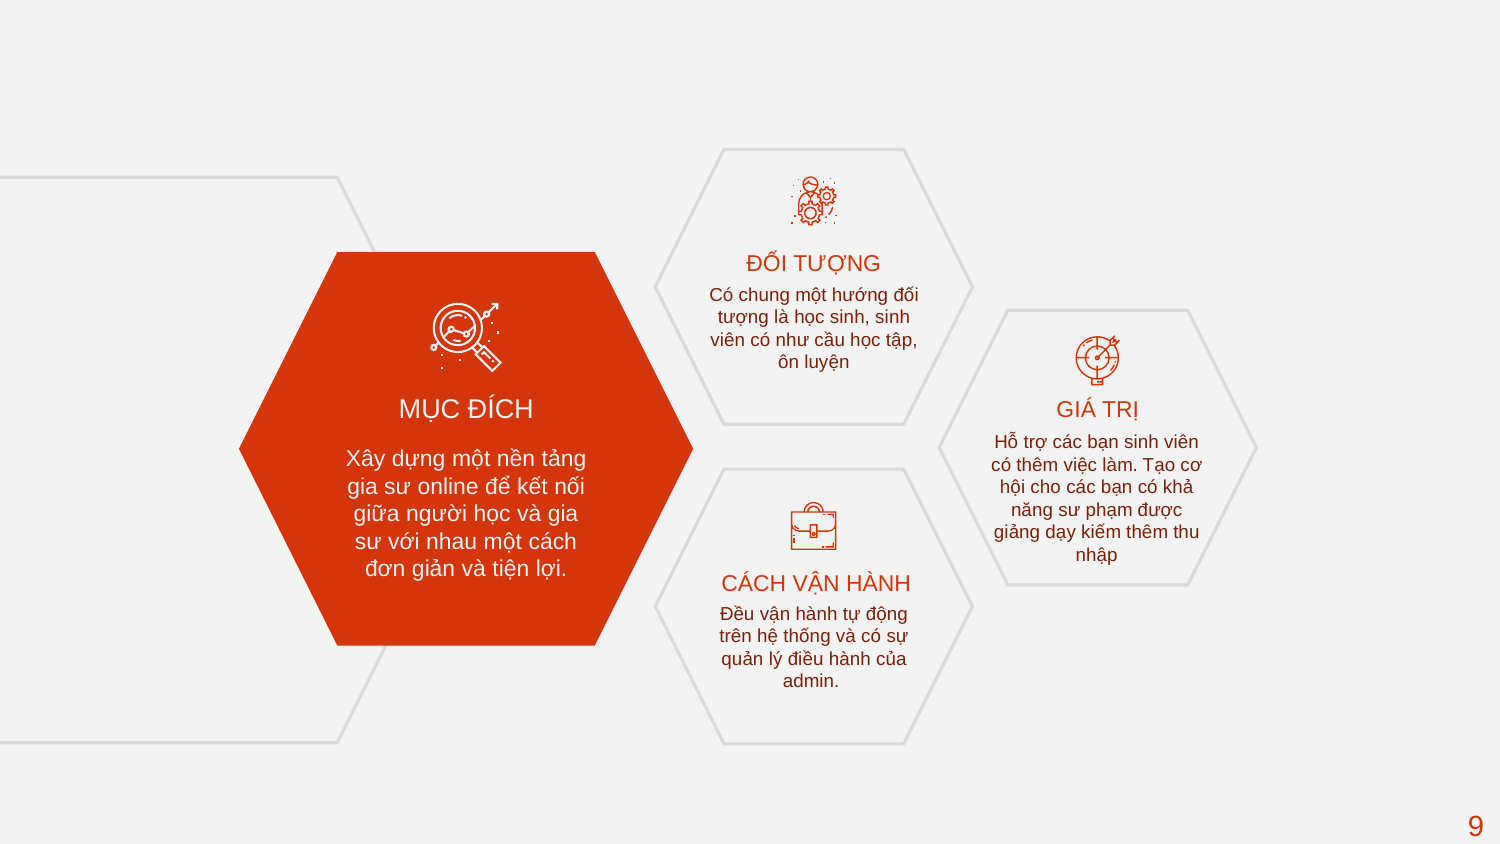

ĐỐI TƯỢNG

Có chung một hướng đối tượng là học sinh, sinh viên có như cầu học tập, ôn luyện

MỤC ĐÍCH
GIÁ TRỊ
Hỗ trợ các bạn sinh viên có thêm việc làm. Tạo cơ hội cho các bạn có khả năng sư phạm được giảng dạy kiếm thêm thu nhập
Xây dựng một nền tảng gia sư online để kết nối giữa người học và gia sư với nhau một cách đơn giản và tiện lợi.

CÁCH VẬN HÀNH
Đều vận hành tự động trên hệ thống và có sự quản lý điều hành của admin.
9